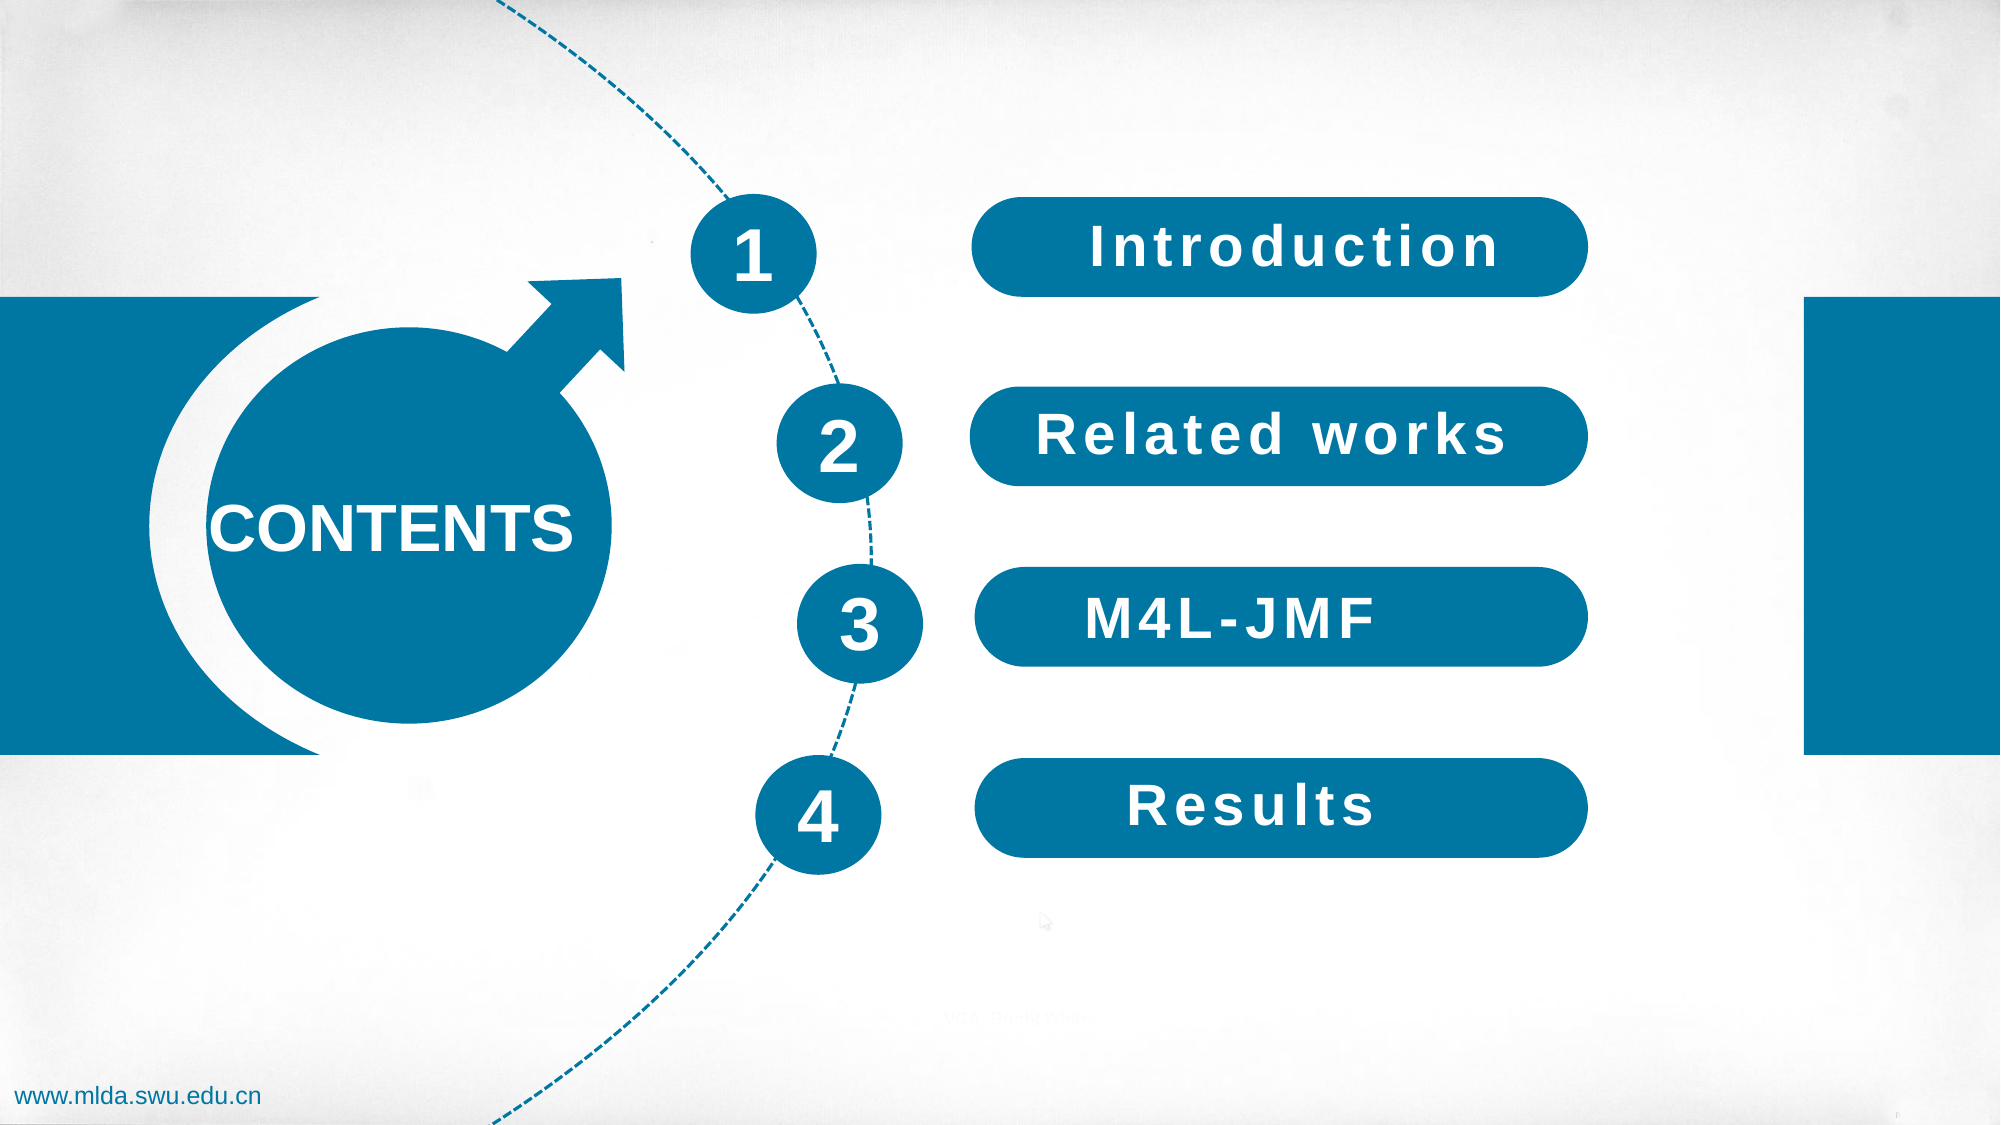

1

Introduction

Related works
2
CONTENTS

3

M4L-JMF

Results
4